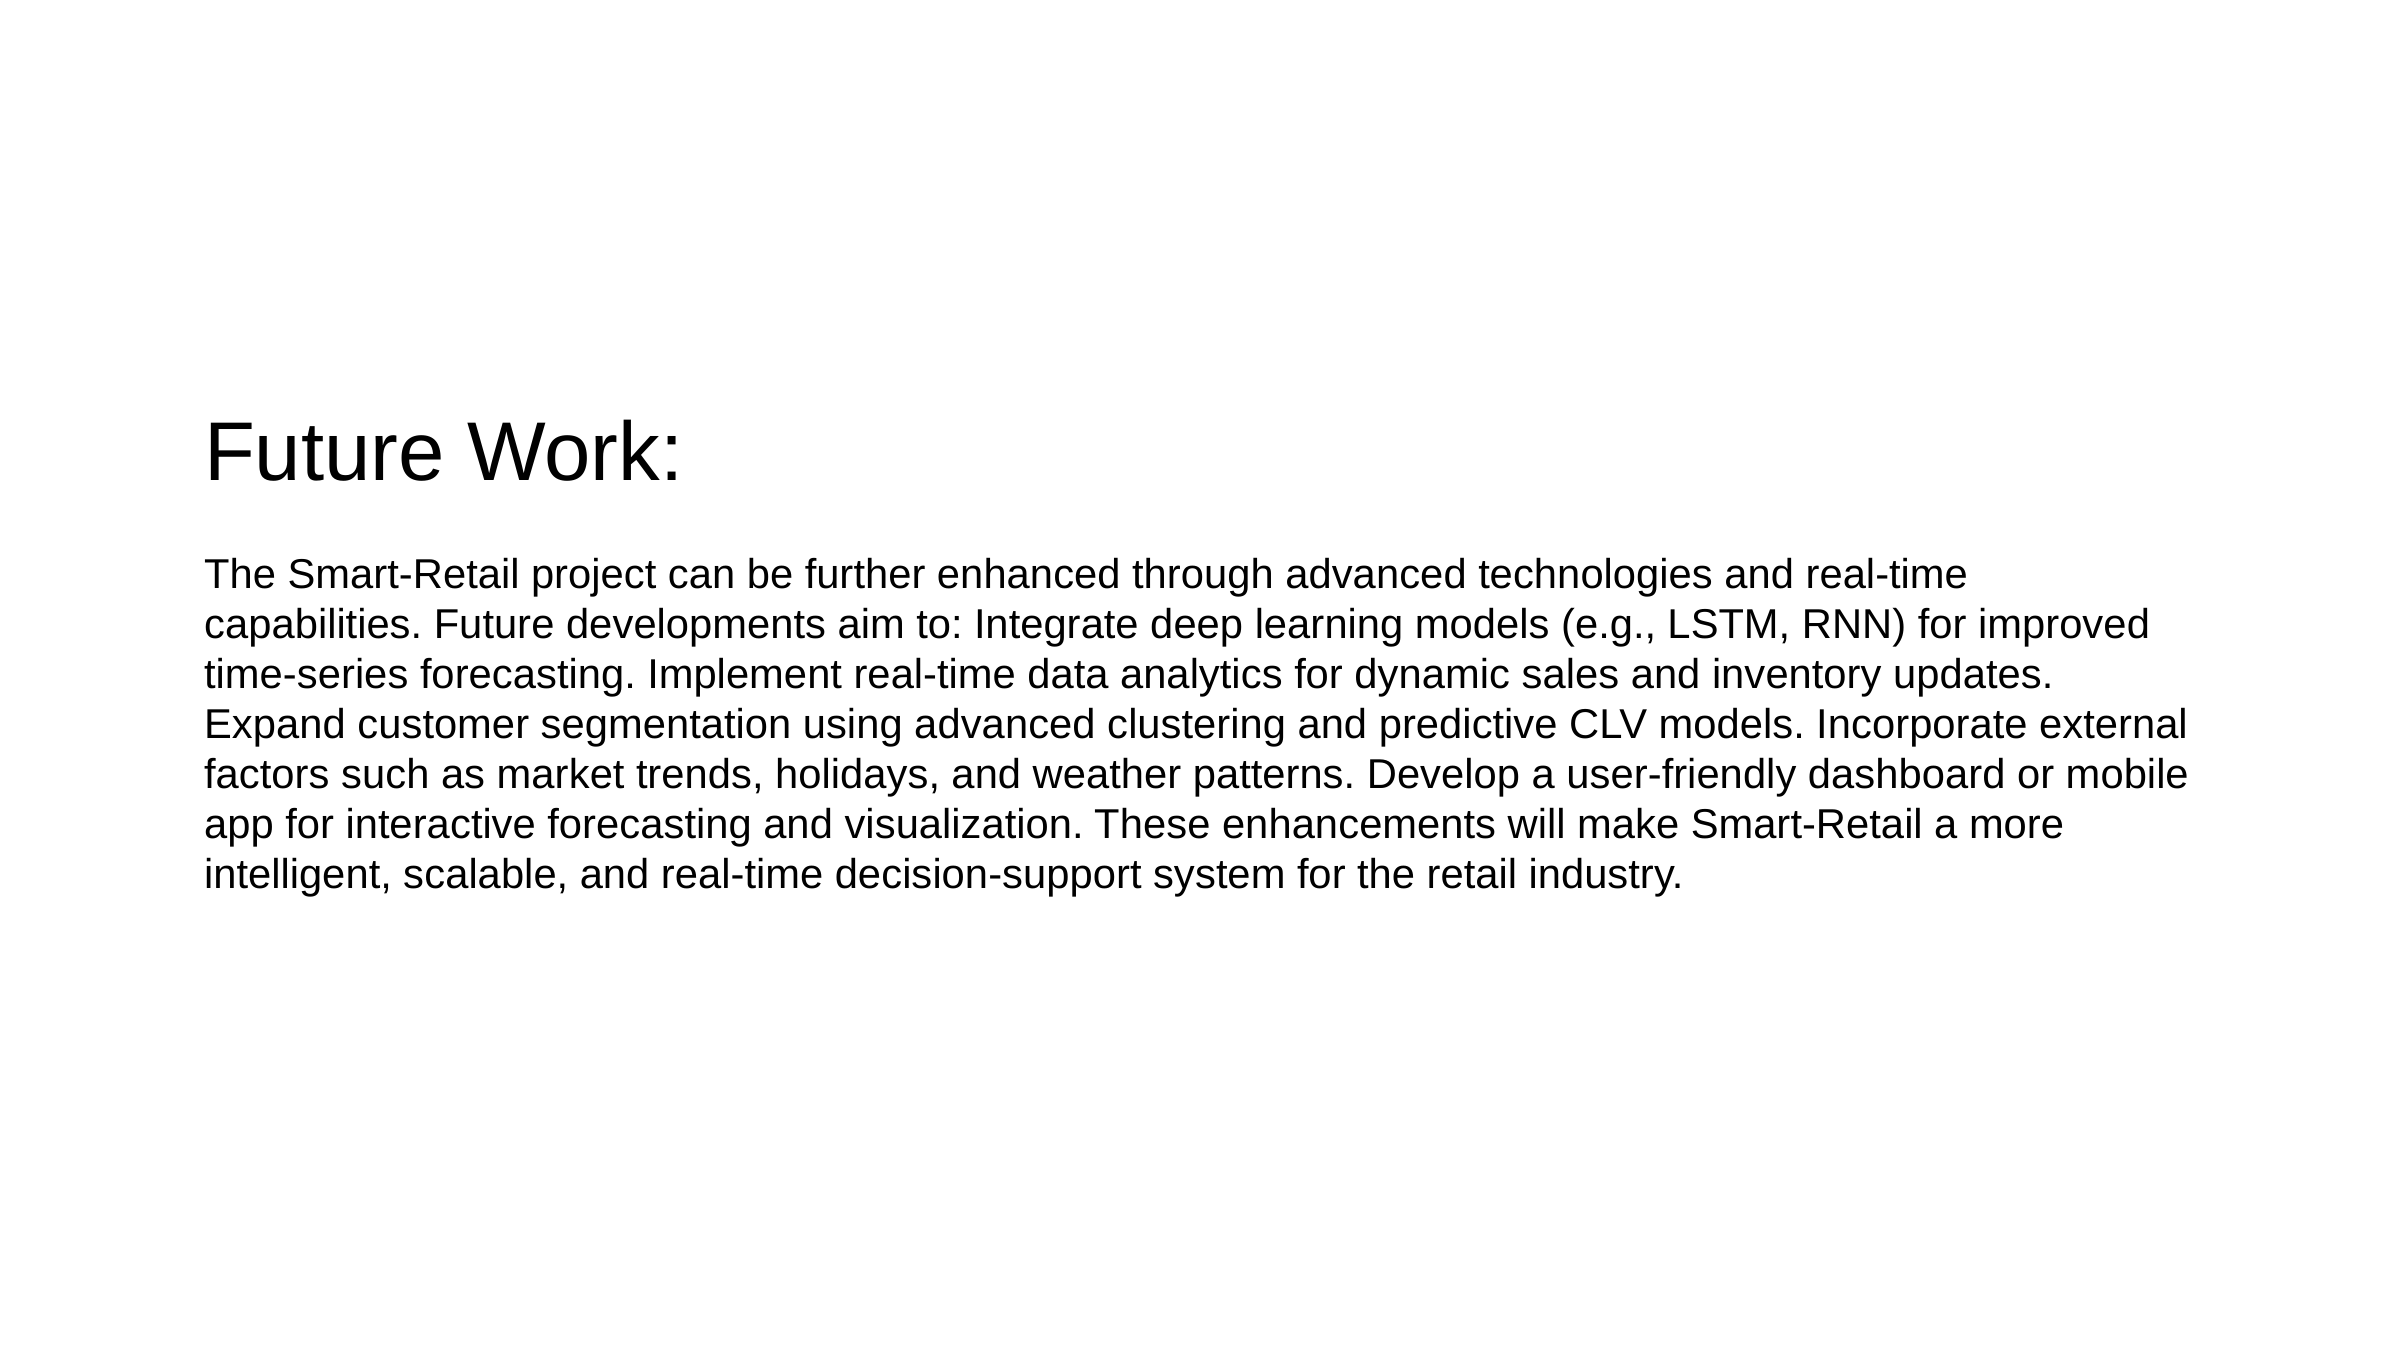

Future Work:
The Smart-Retail project can be further enhanced through advanced technologies and real-time capabilities. Future developments aim to: Integrate deep learning models (e.g., LSTM, RNN) for improved time-series forecasting. Implement real-time data analytics for dynamic sales and inventory updates. Expand customer segmentation using advanced clustering and predictive CLV models. Incorporate external factors such as market trends, holidays, and weather patterns. Develop a user-friendly dashboard or mobile app for interactive forecasting and visualization. These enhancements will make Smart-Retail a more intelligent, scalable, and real-time decision-support system for the retail industry.